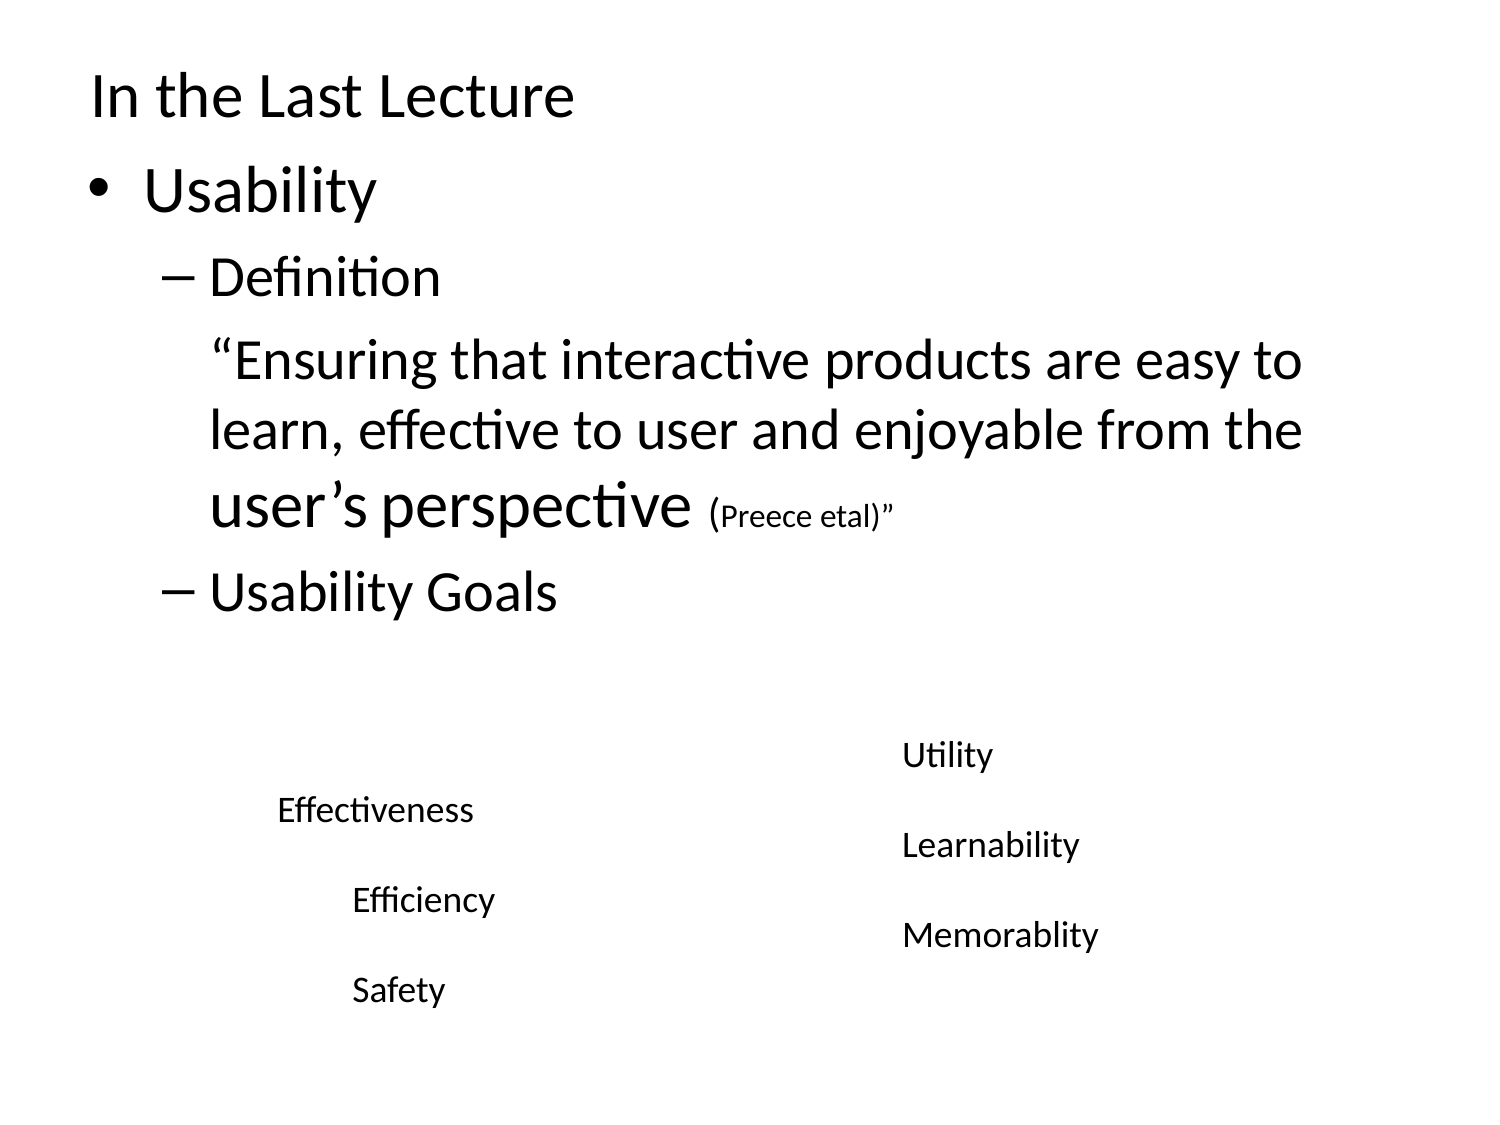

# In the Last Lecture
Usability
Definition
	“Ensuring that interactive products are easy to learn, effective to user and enjoyable from the user’s perspective (Preece etal)”
Usability Goals
Utility

Learnability

Memorablity
	Effectiveness

Efficiency

Safety